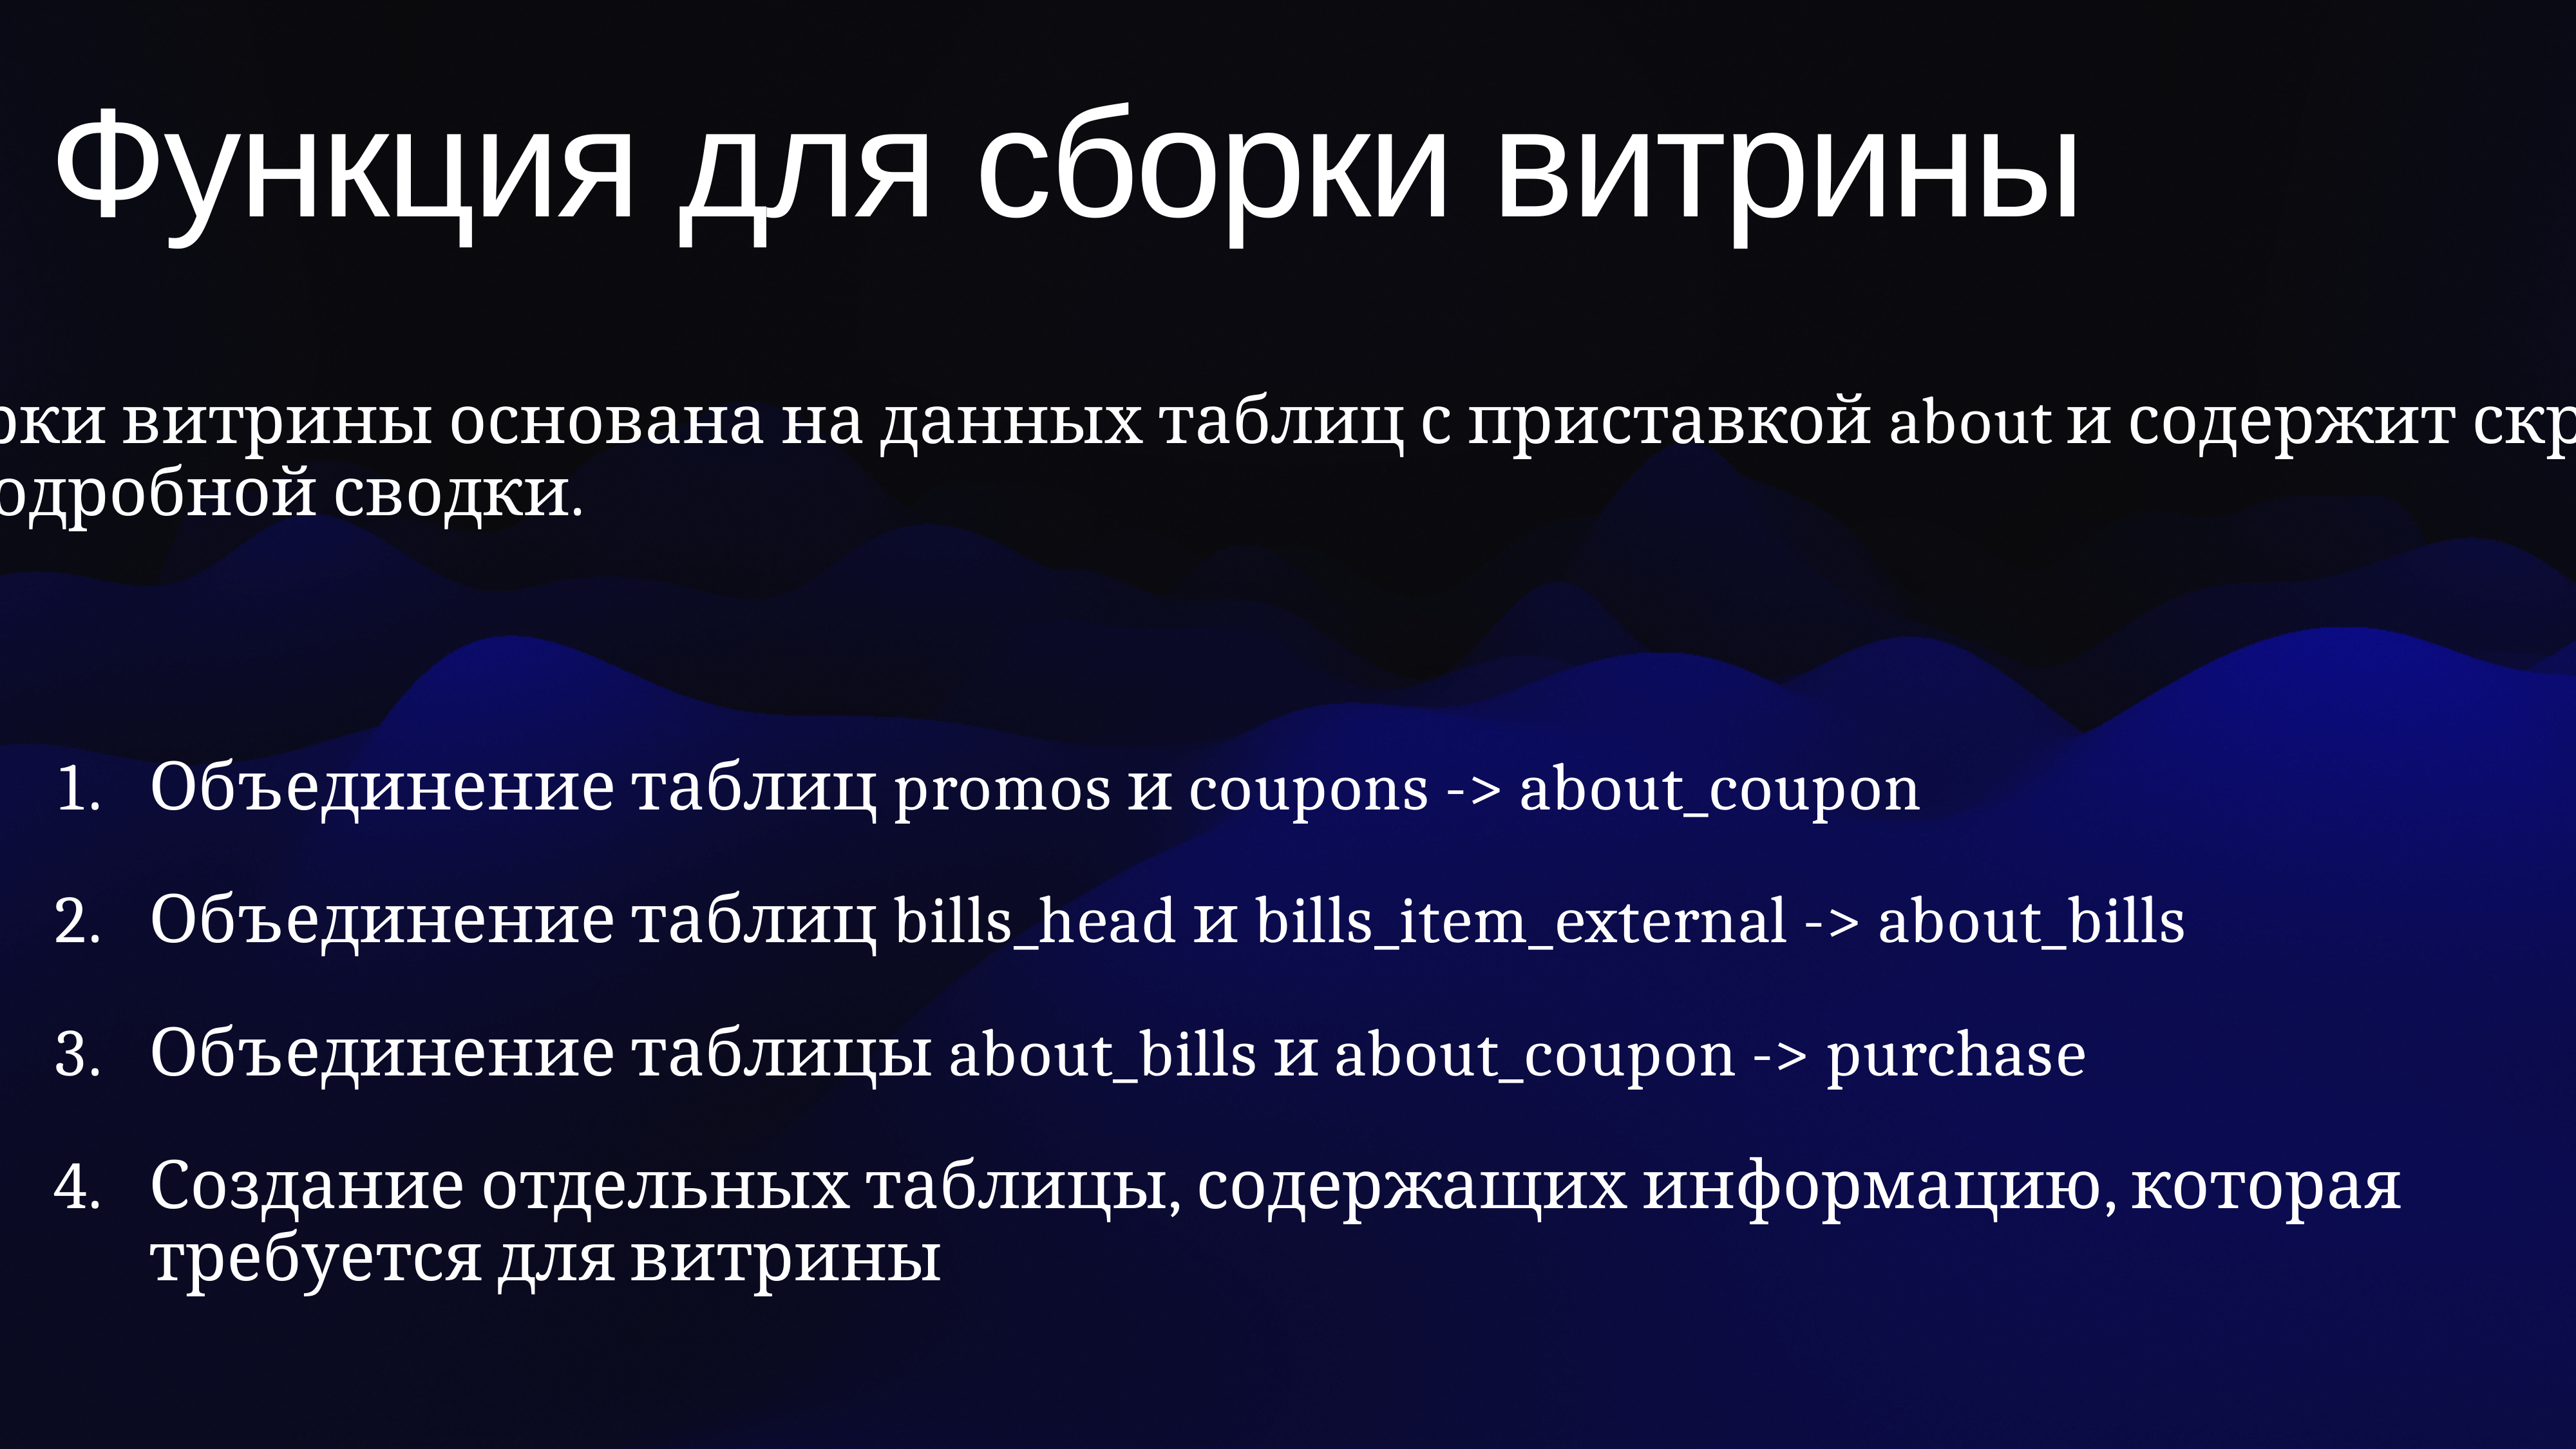

# Функция для сборки витрины
Функция для сборки витрины основана на данных таблиц с приставкой about и содержит скрипт по созданию представления подробной сводки.
Структура:
Объединение таблиц promos и coupons -> about_coupon
Объединение таблиц bills_head и bills_item_external -> about_bills
Объединение таблицы about_bills и about_coupon -> purchase
Создание отдельных таблицы, содержащих информацию, которая требуется для витрины